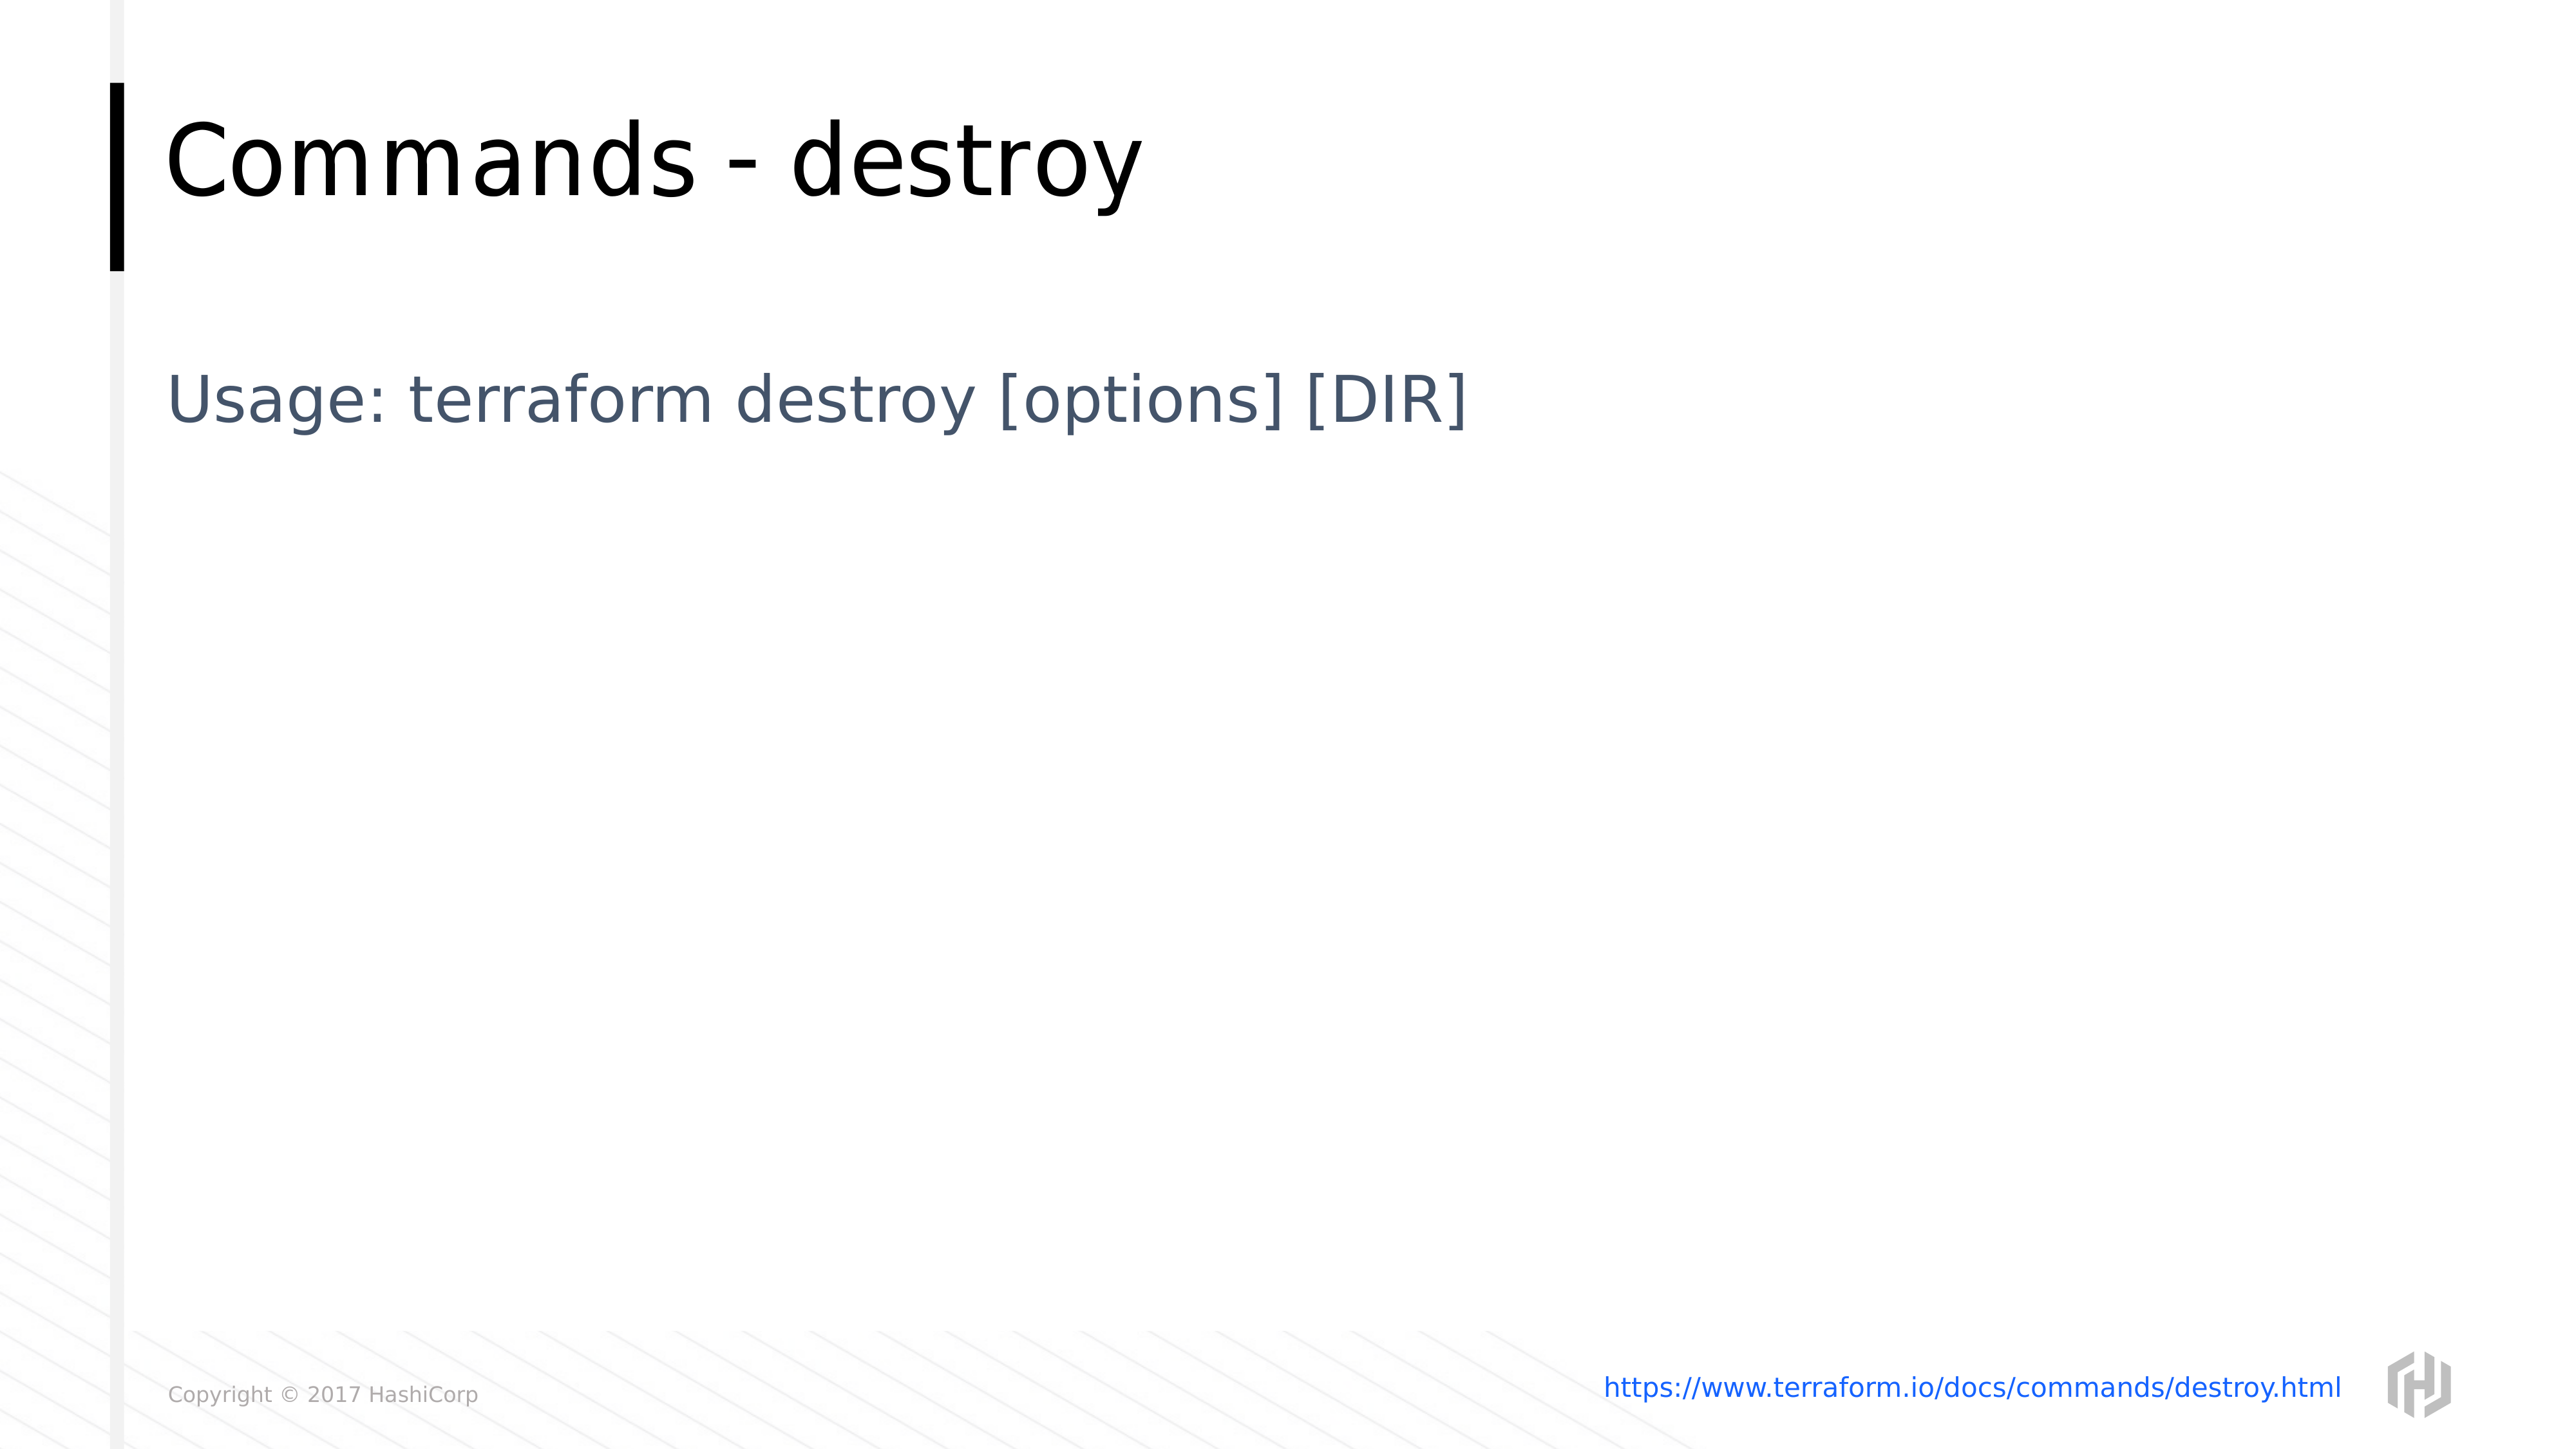

# Commands - destroy
Usage: terraform destroy [options] [DIR]
https://www.terraform.io/docs/commands/destroy.html